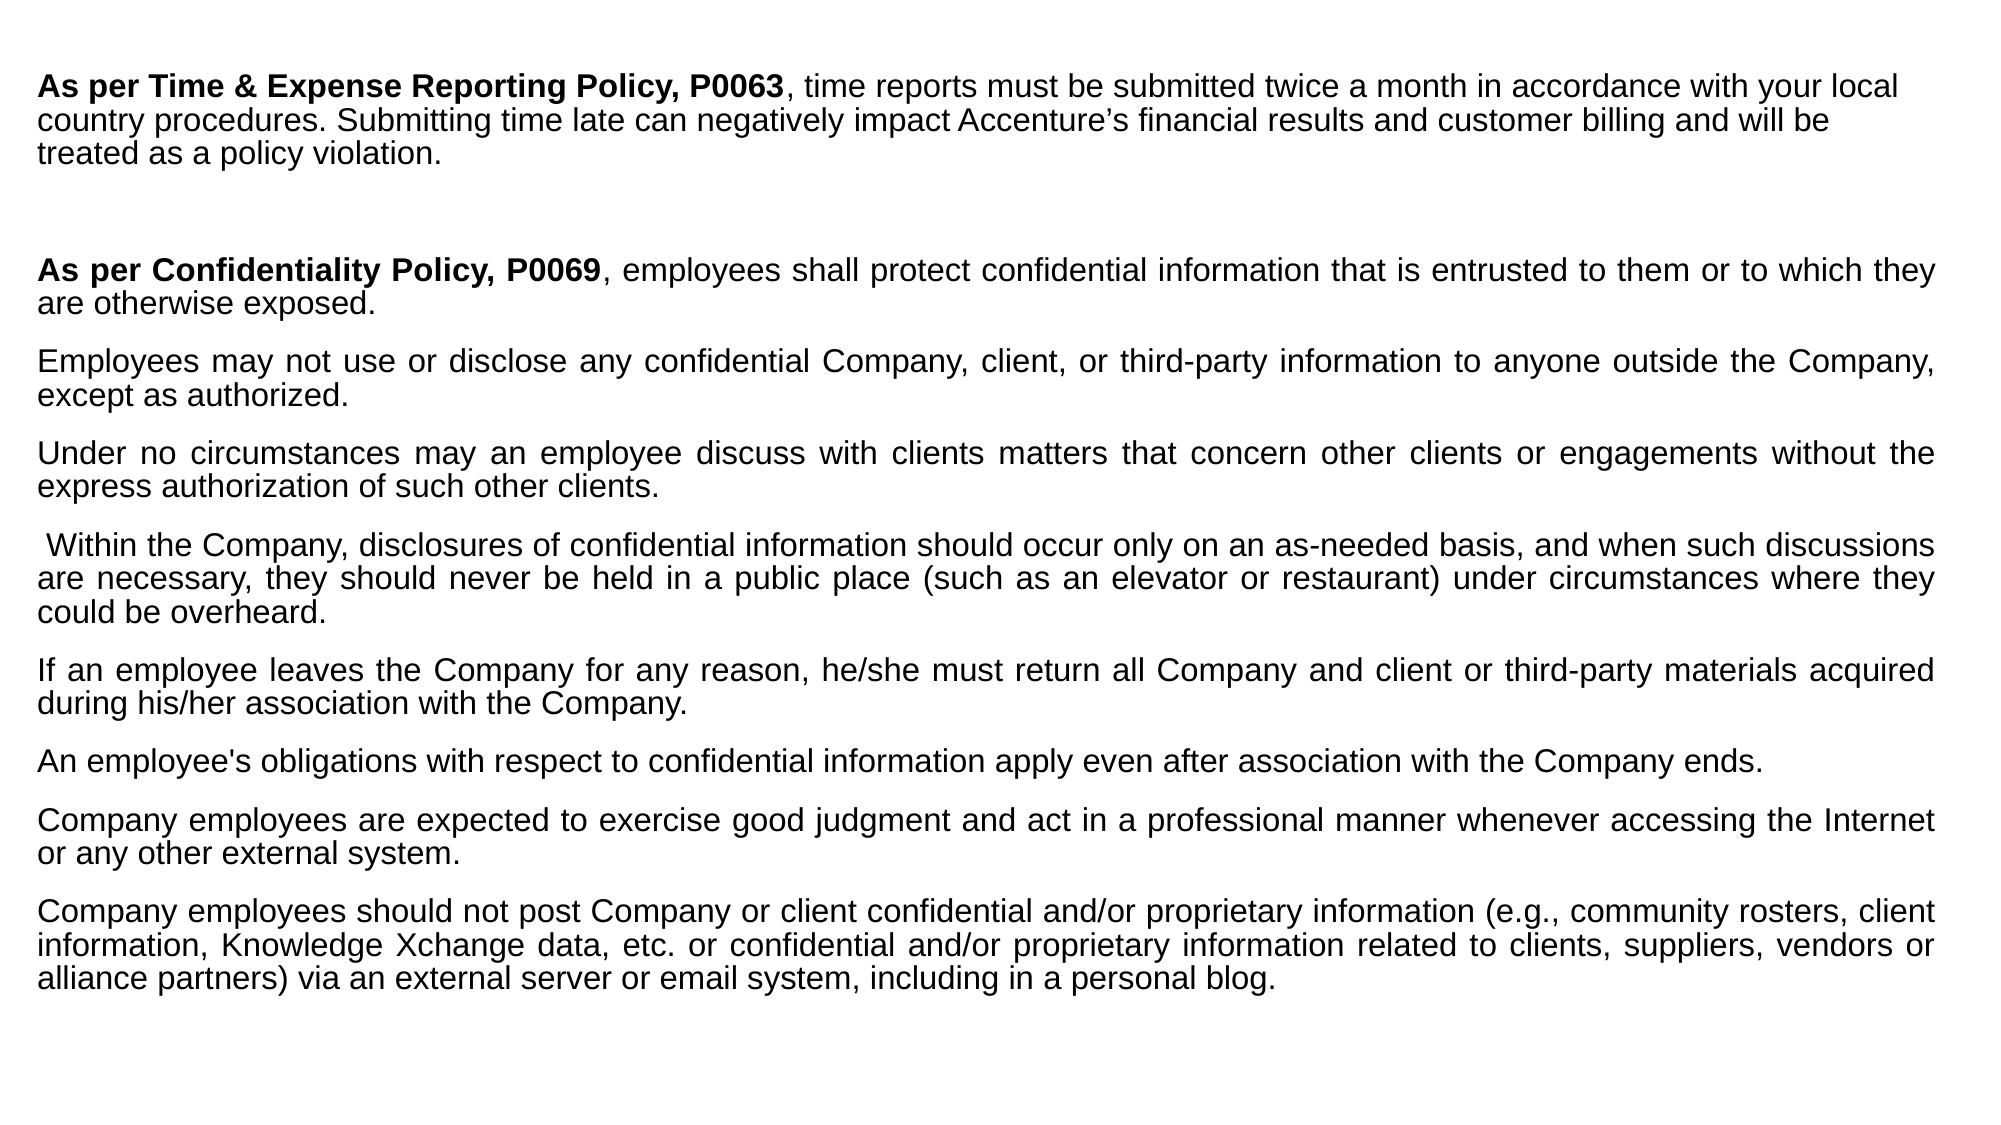

As per Time & Expense Reporting Policy, P0063, time reports must be submitted twice a month in accordance with your local country procedures. Submitting time late can negatively impact Accenture’s financial results and customer billing and will be treated as a policy violation.

As per Confidentiality Policy, P0069, employees shall protect confidential information that is entrusted to them or to which they are otherwise exposed.
Employees may not use or disclose any confidential Company, client, or third-party information to anyone outside the Company, except as authorized.
Under no circumstances may an employee discuss with clients matters that concern other clients or engagements without the express authorization of such other clients.
 Within the Company, disclosures of confidential information should occur only on an as-needed basis, and when such discussions are necessary, they should never be held in a public place (such as an elevator or restaurant) under circumstances where they could be overheard.
If an employee leaves the Company for any reason, he/she must return all Company and client or third-party materials acquired during his/her association with the Company.
An employee's obligations with respect to confidential information apply even after association with the Company ends.
Company employees are expected to exercise good judgment and act in a professional manner whenever accessing the Internet or any other external system.
Company employees should not post Company or client confidential and/or proprietary information (e.g., community rosters, client information, Knowledge Xchange data, etc. or confidential and/or proprietary information related to clients, suppliers, vendors or alliance partners) via an external server or email system, including in a personal blog.